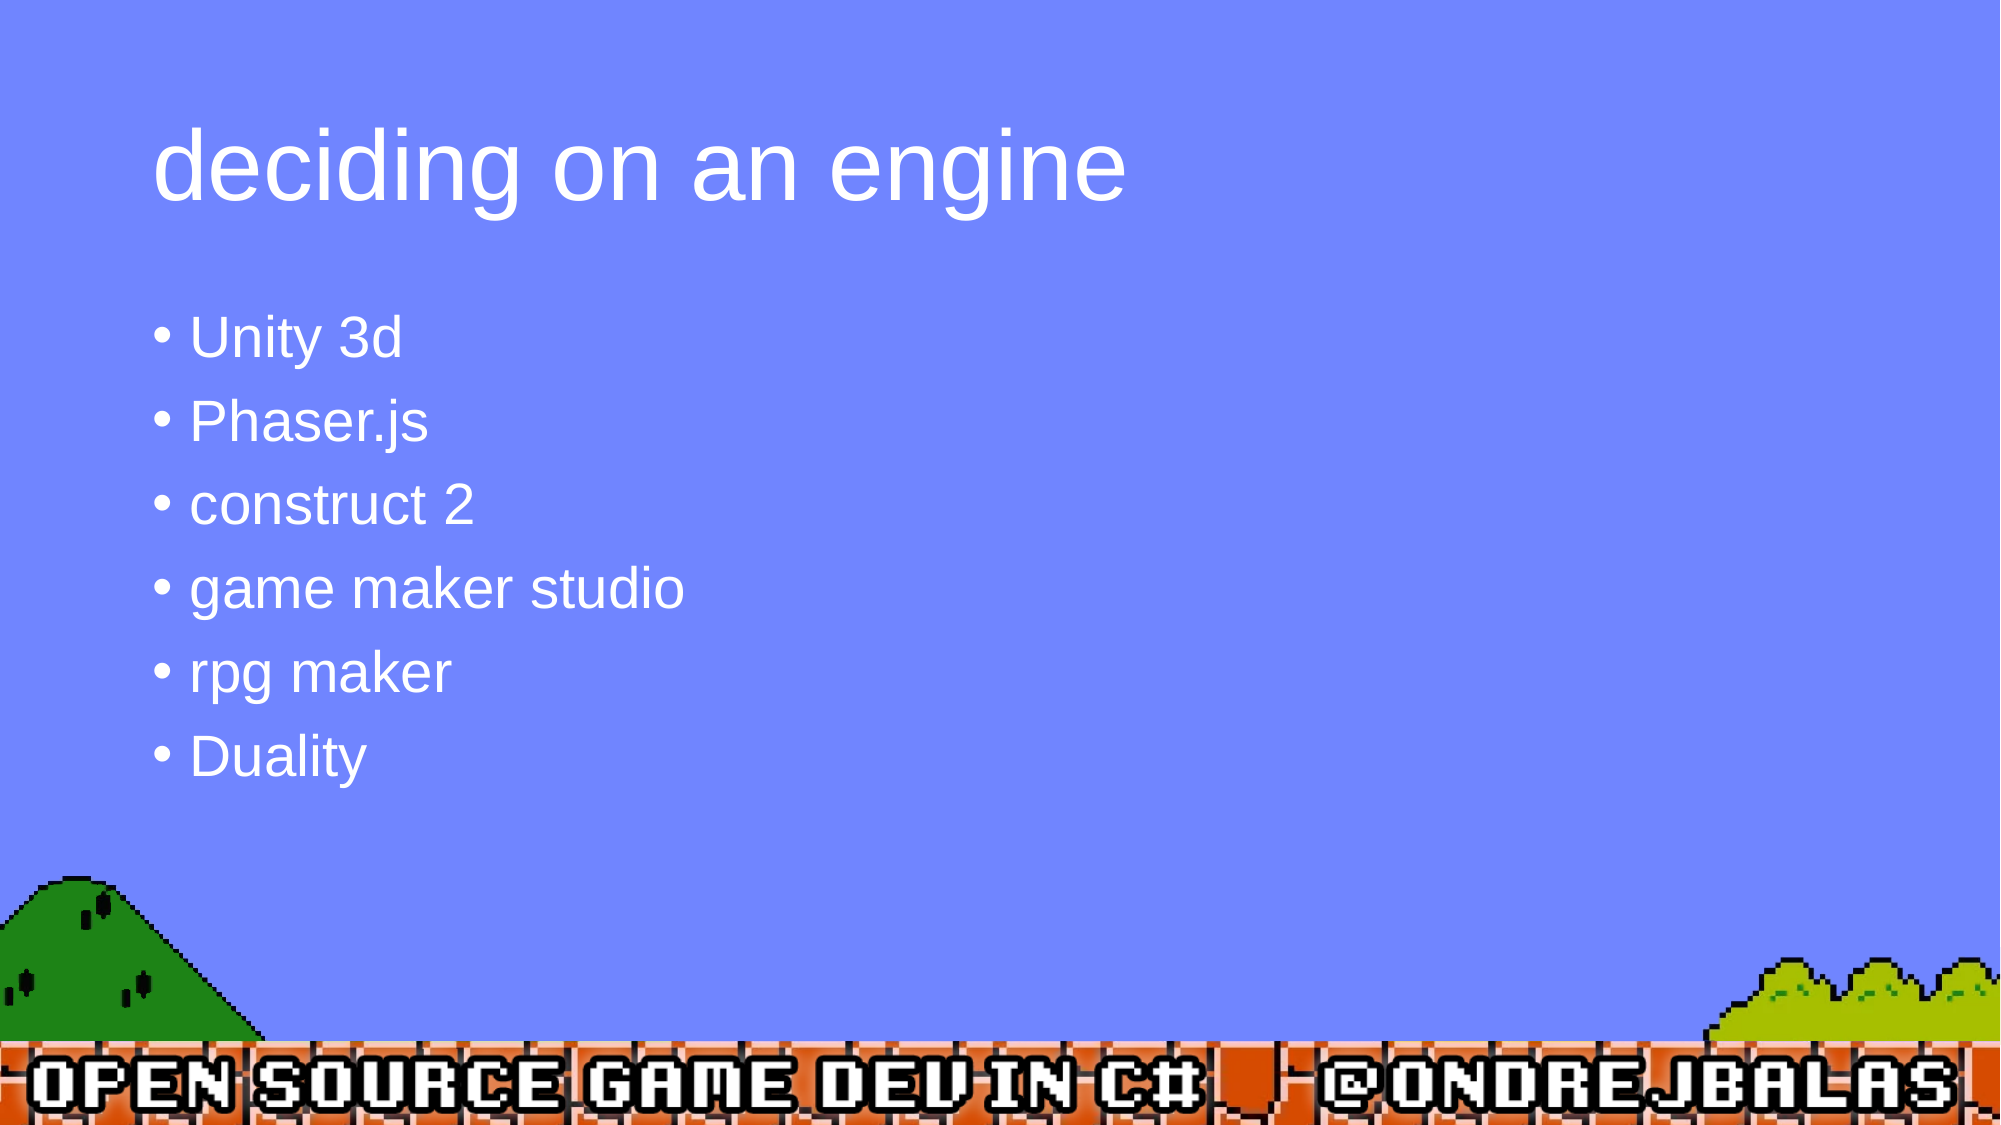

# deciding on an engine
Unity 3d
Phaser.js
construct 2
game maker studio
rpg maker
Duality